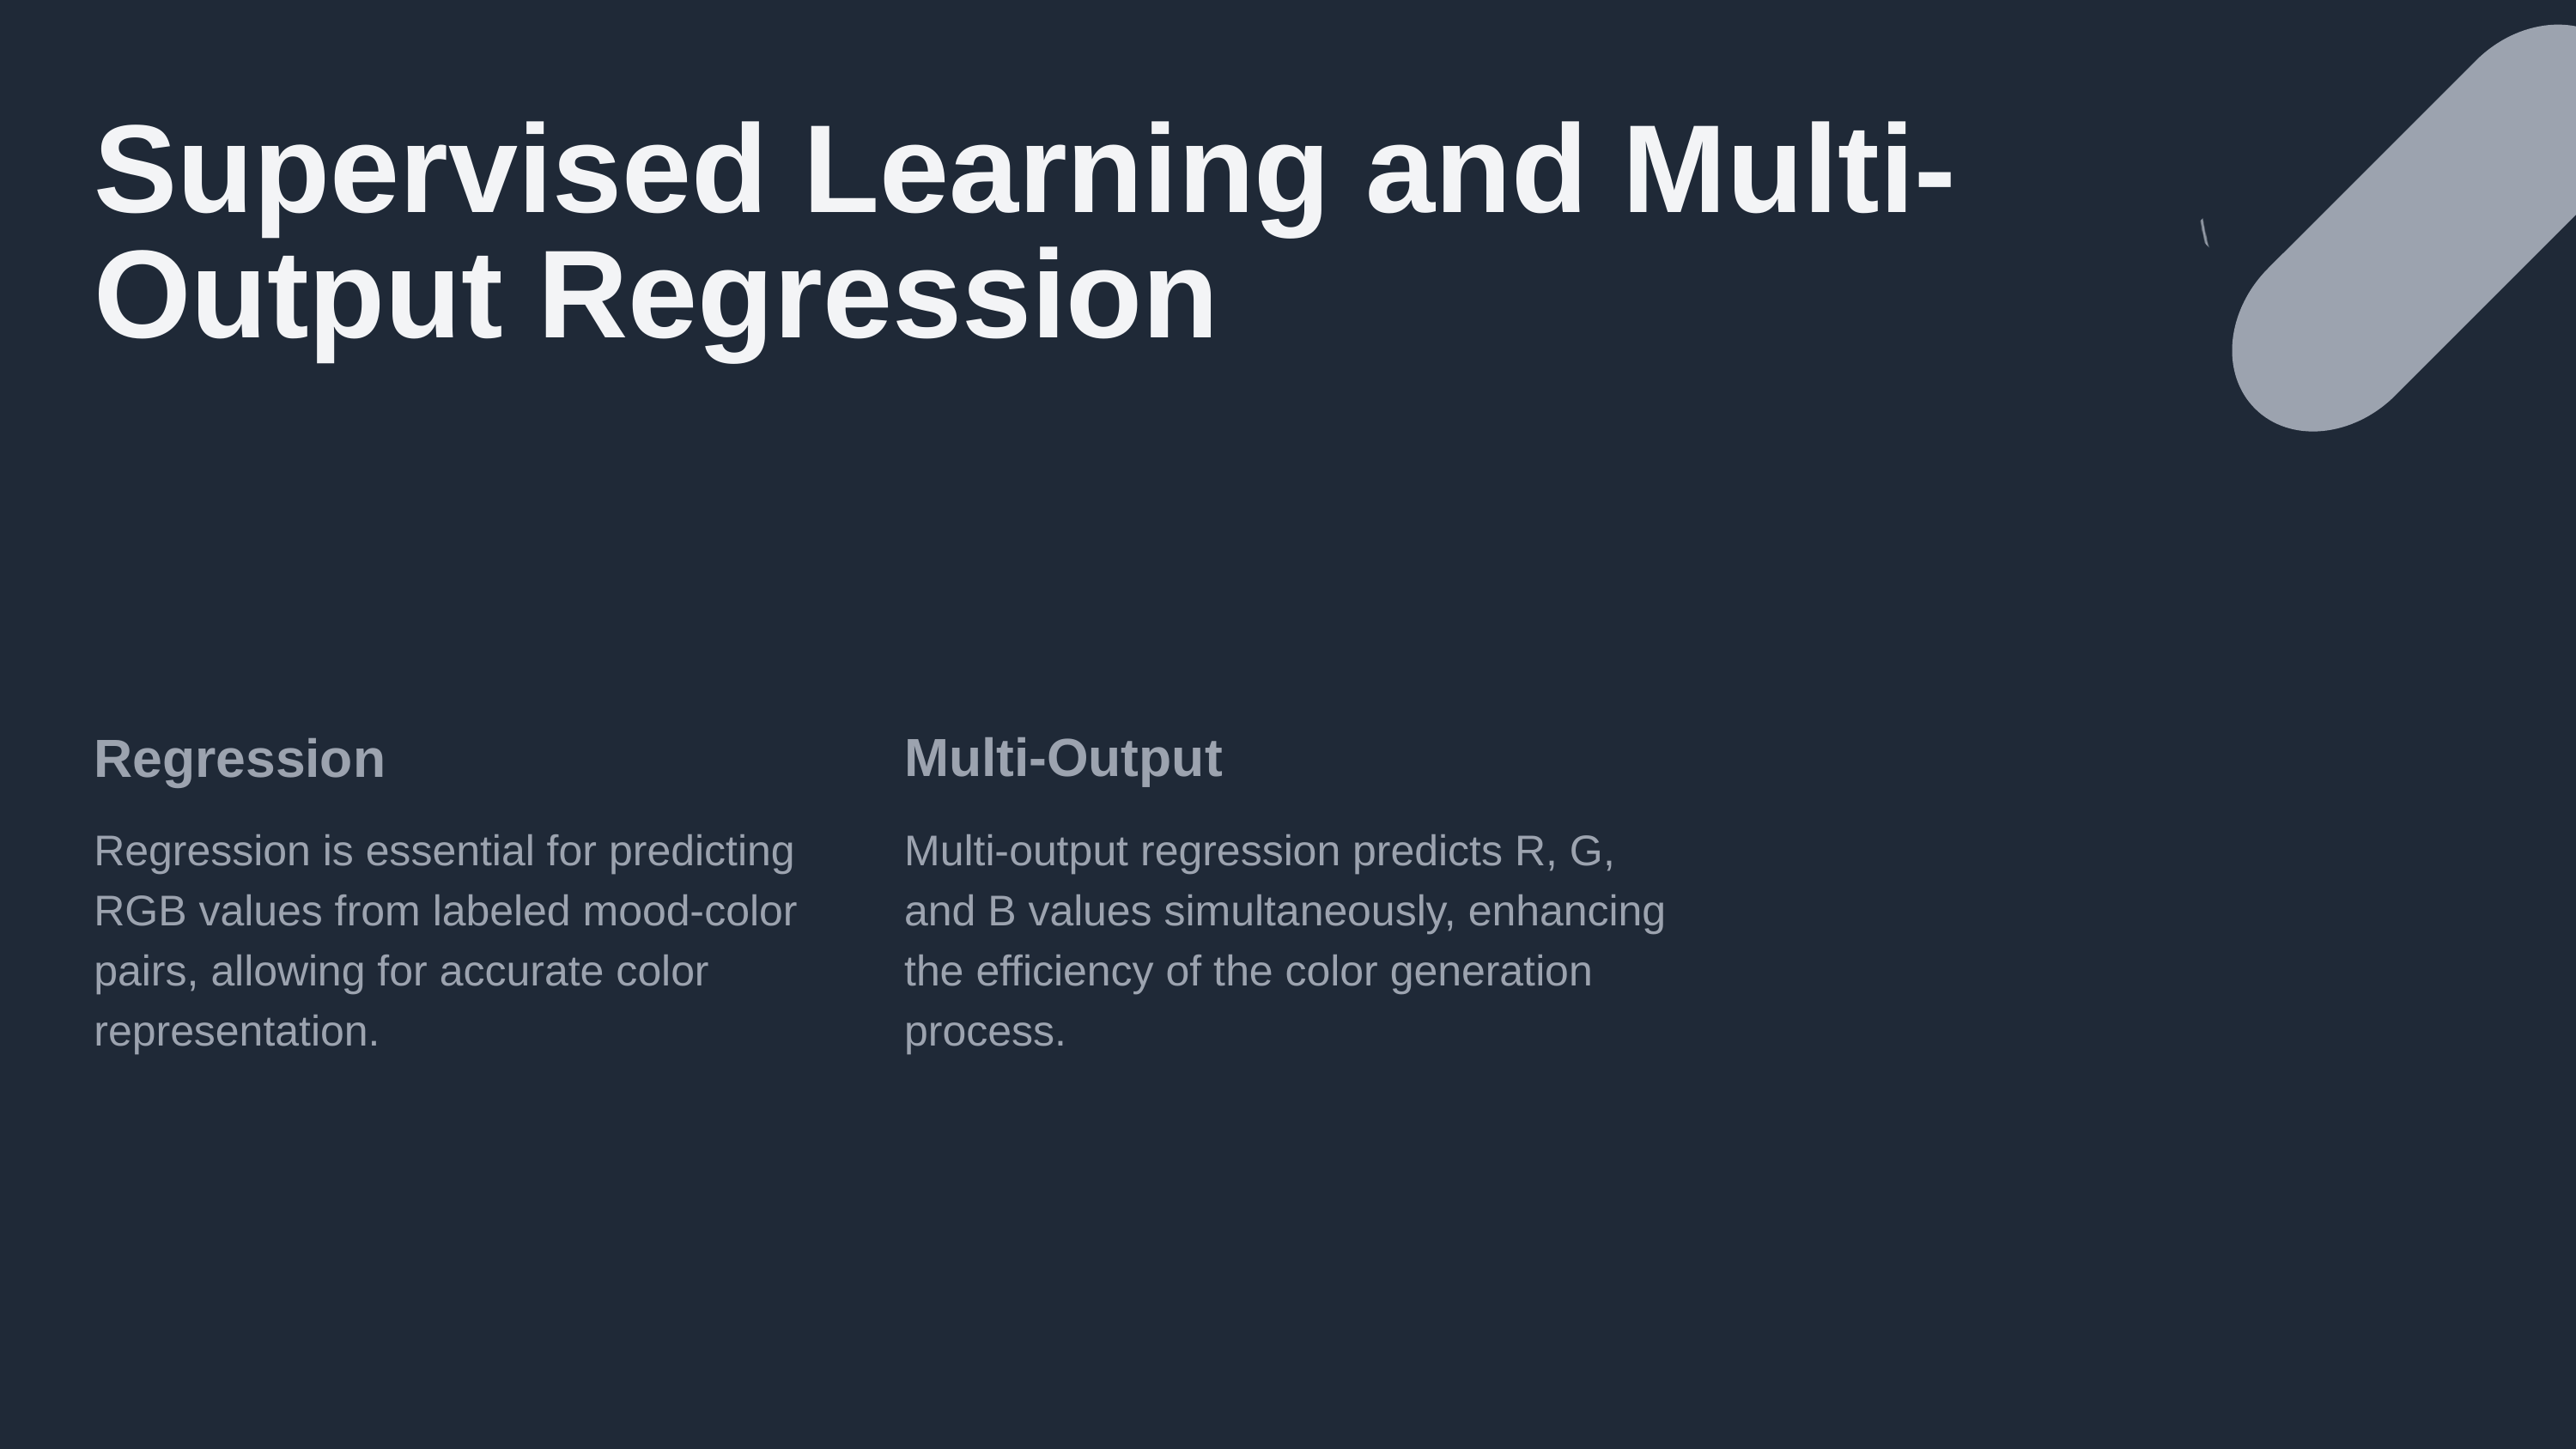

Supervised Learning and Multi-Output Regression
Multi-Output
Multi-output regression predicts R, G, and B values simultaneously, enhancing the efficiency of the color generation process.
Regression
Regression is essential for predicting RGB values from labeled mood-color pairs, allowing for accurate color representation.